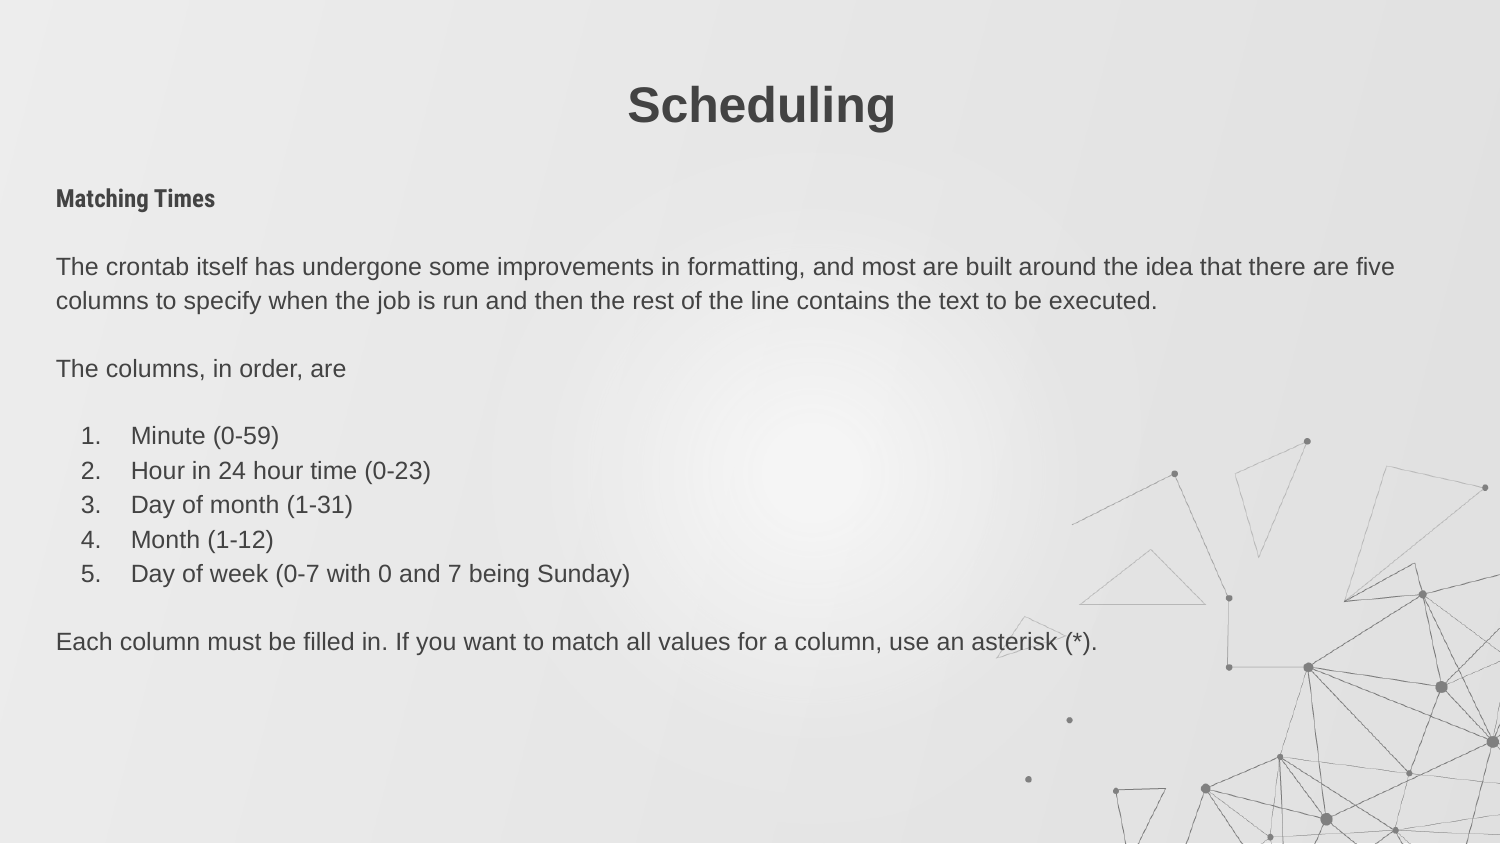

# Scheduling

Matching Times
The crontab itself has undergone some improvements in formatting, and most are built around the idea that there are five columns to specify when the job is run and then the rest of the line contains the text to be executed.
The columns, in order, are
Minute (0-59)
Hour in 24 hour time (0-23)
Day of month (1-31)
Month (1-12)
Day of week (0-7 with 0 and 7 being Sunday)
Each column must be filled in. If you want to match all values for a column, use an asterisk (*).